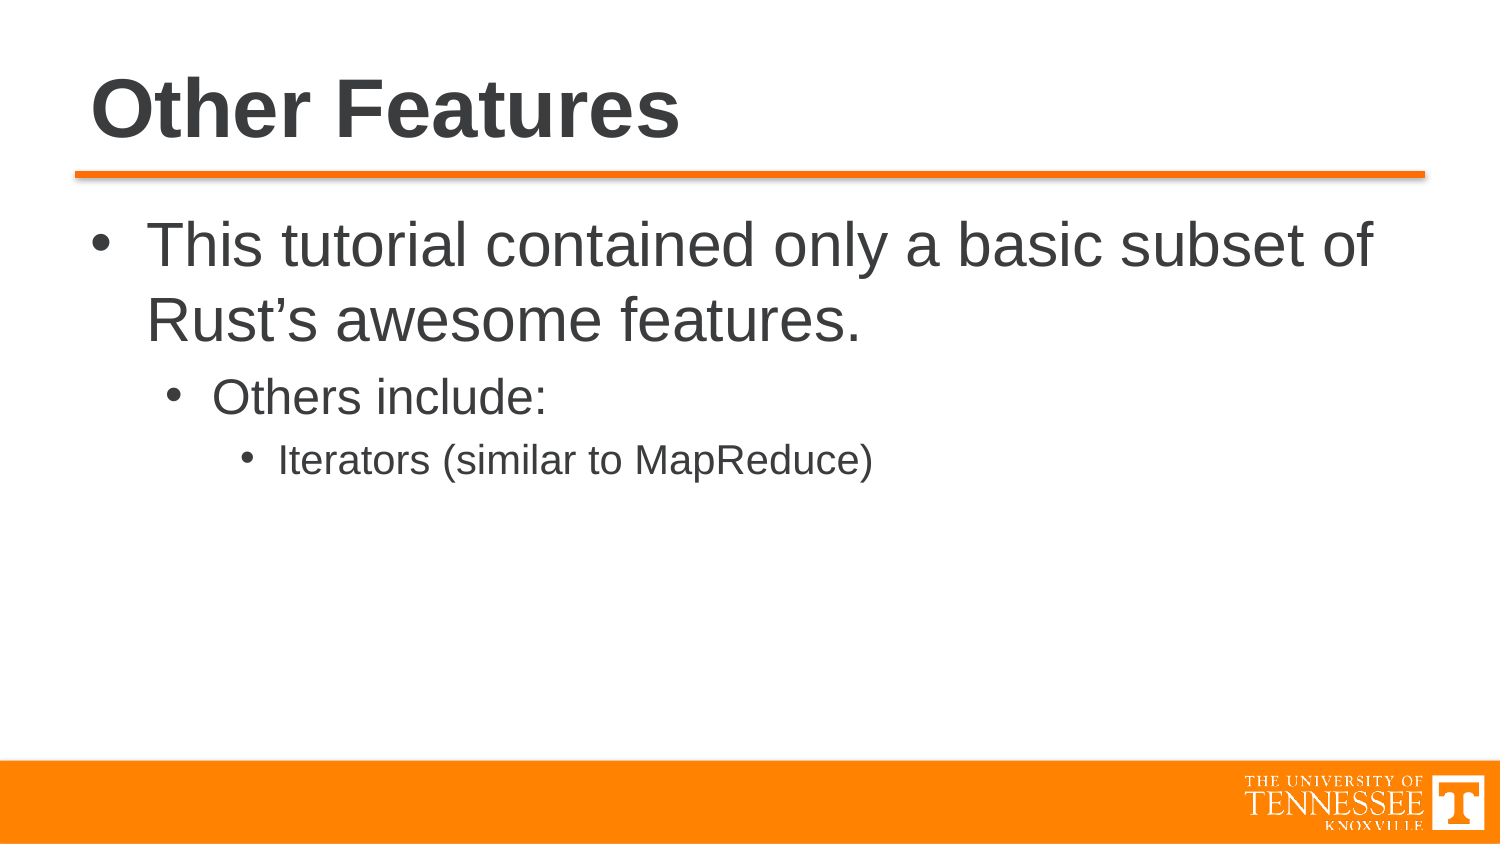

# Other Features
This tutorial contained only a basic subset of Rust’s awesome features.
Others include:
Iterators (similar to MapReduce)